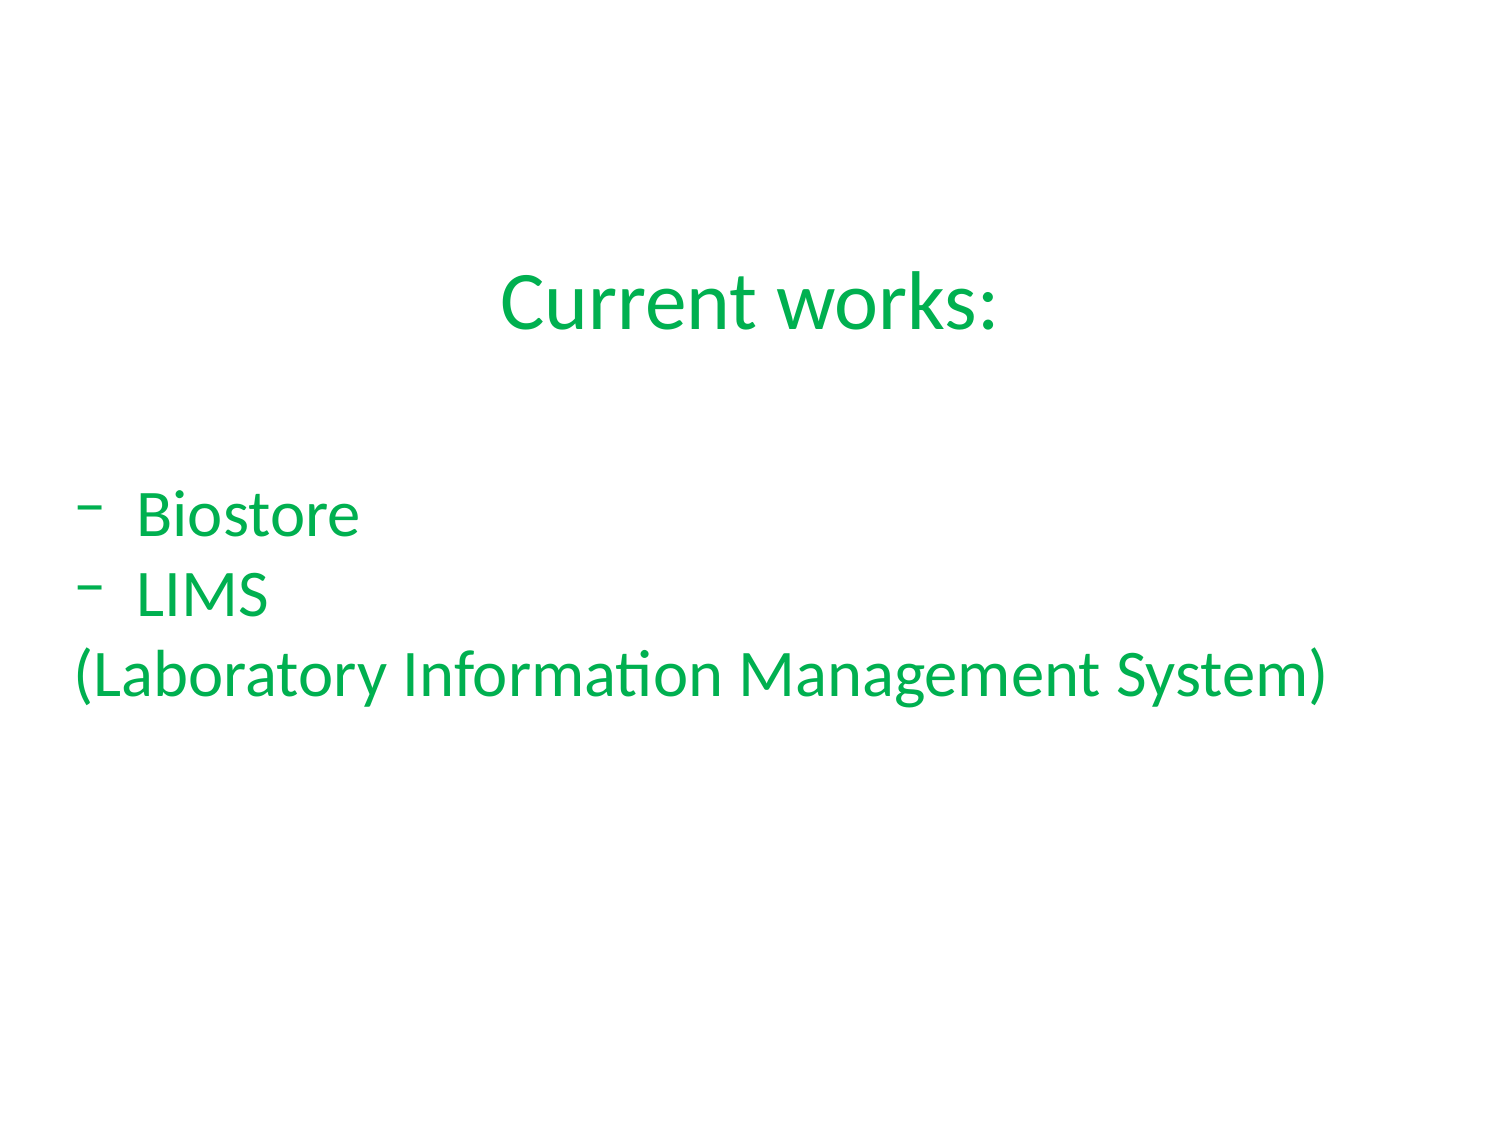

Current works:
  Biostore
  LIMS
(Laboratory Information Management System)